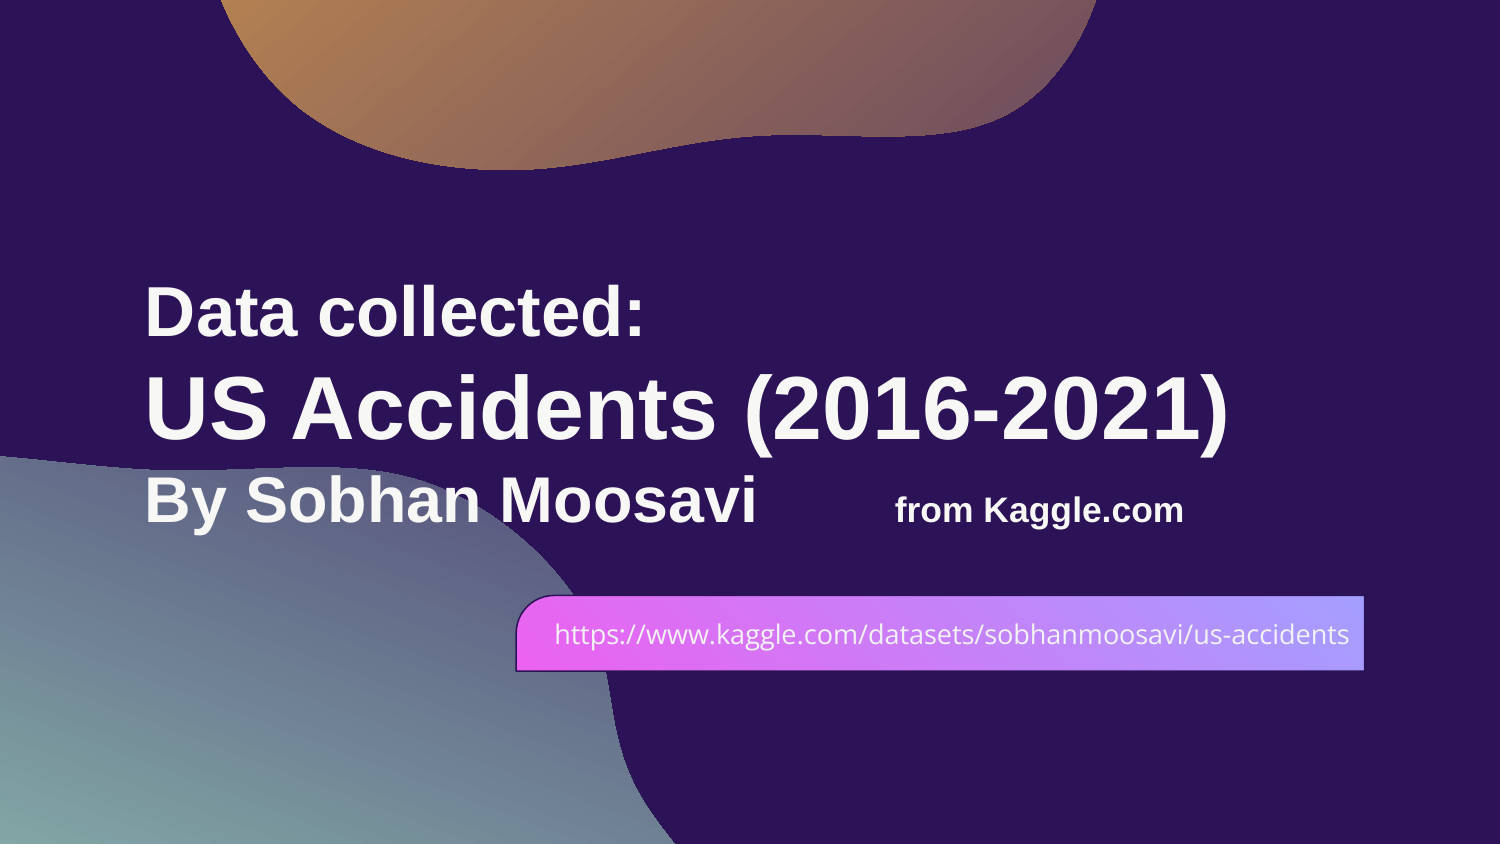

# Data collected: US Accidents (2016-2021) By Sobhan Moosavi 	from Kaggle.com

https://www.kaggle.com/datasets/sobhanmoosavi/us-accidents